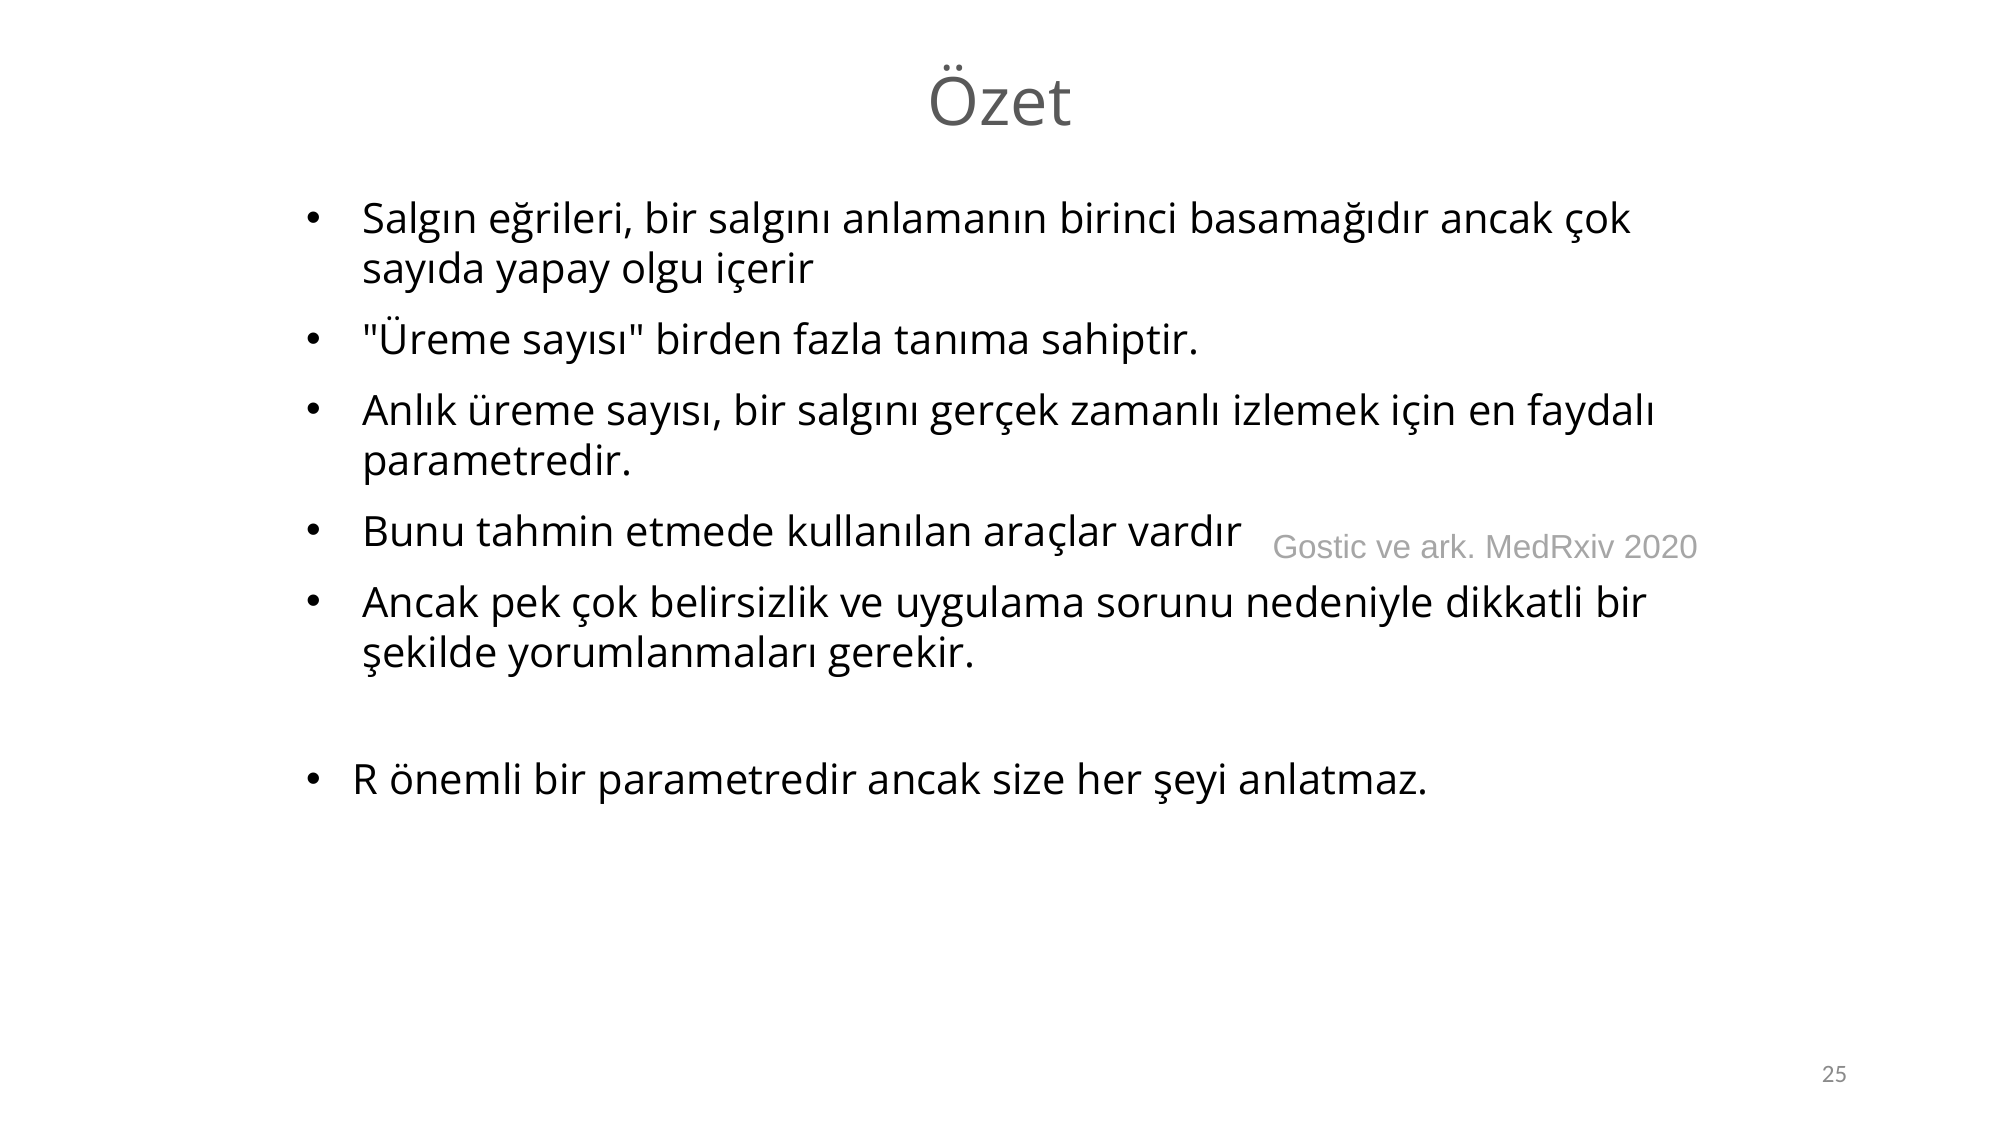

Özet
Salgın eğrileri, bir salgını anlamanın birinci basamağıdır ancak çok sayıda yapay olgu içerir
"Üreme sayısı" birden fazla tanıma sahiptir.
Anlık üreme sayısı, bir salgını gerçek zamanlı izlemek için en faydalı parametredir.
Bunu tahmin etmede kullanılan araçlar vardır
Ancak pek çok belirsizlik ve uygulama sorunu nedeniyle dikkatli bir şekilde yorumlanmaları gerekir.

R önemli bir parametredir ancak size her şeyi anlatmaz.

Gostic ve ark. MedRxiv 2020
25